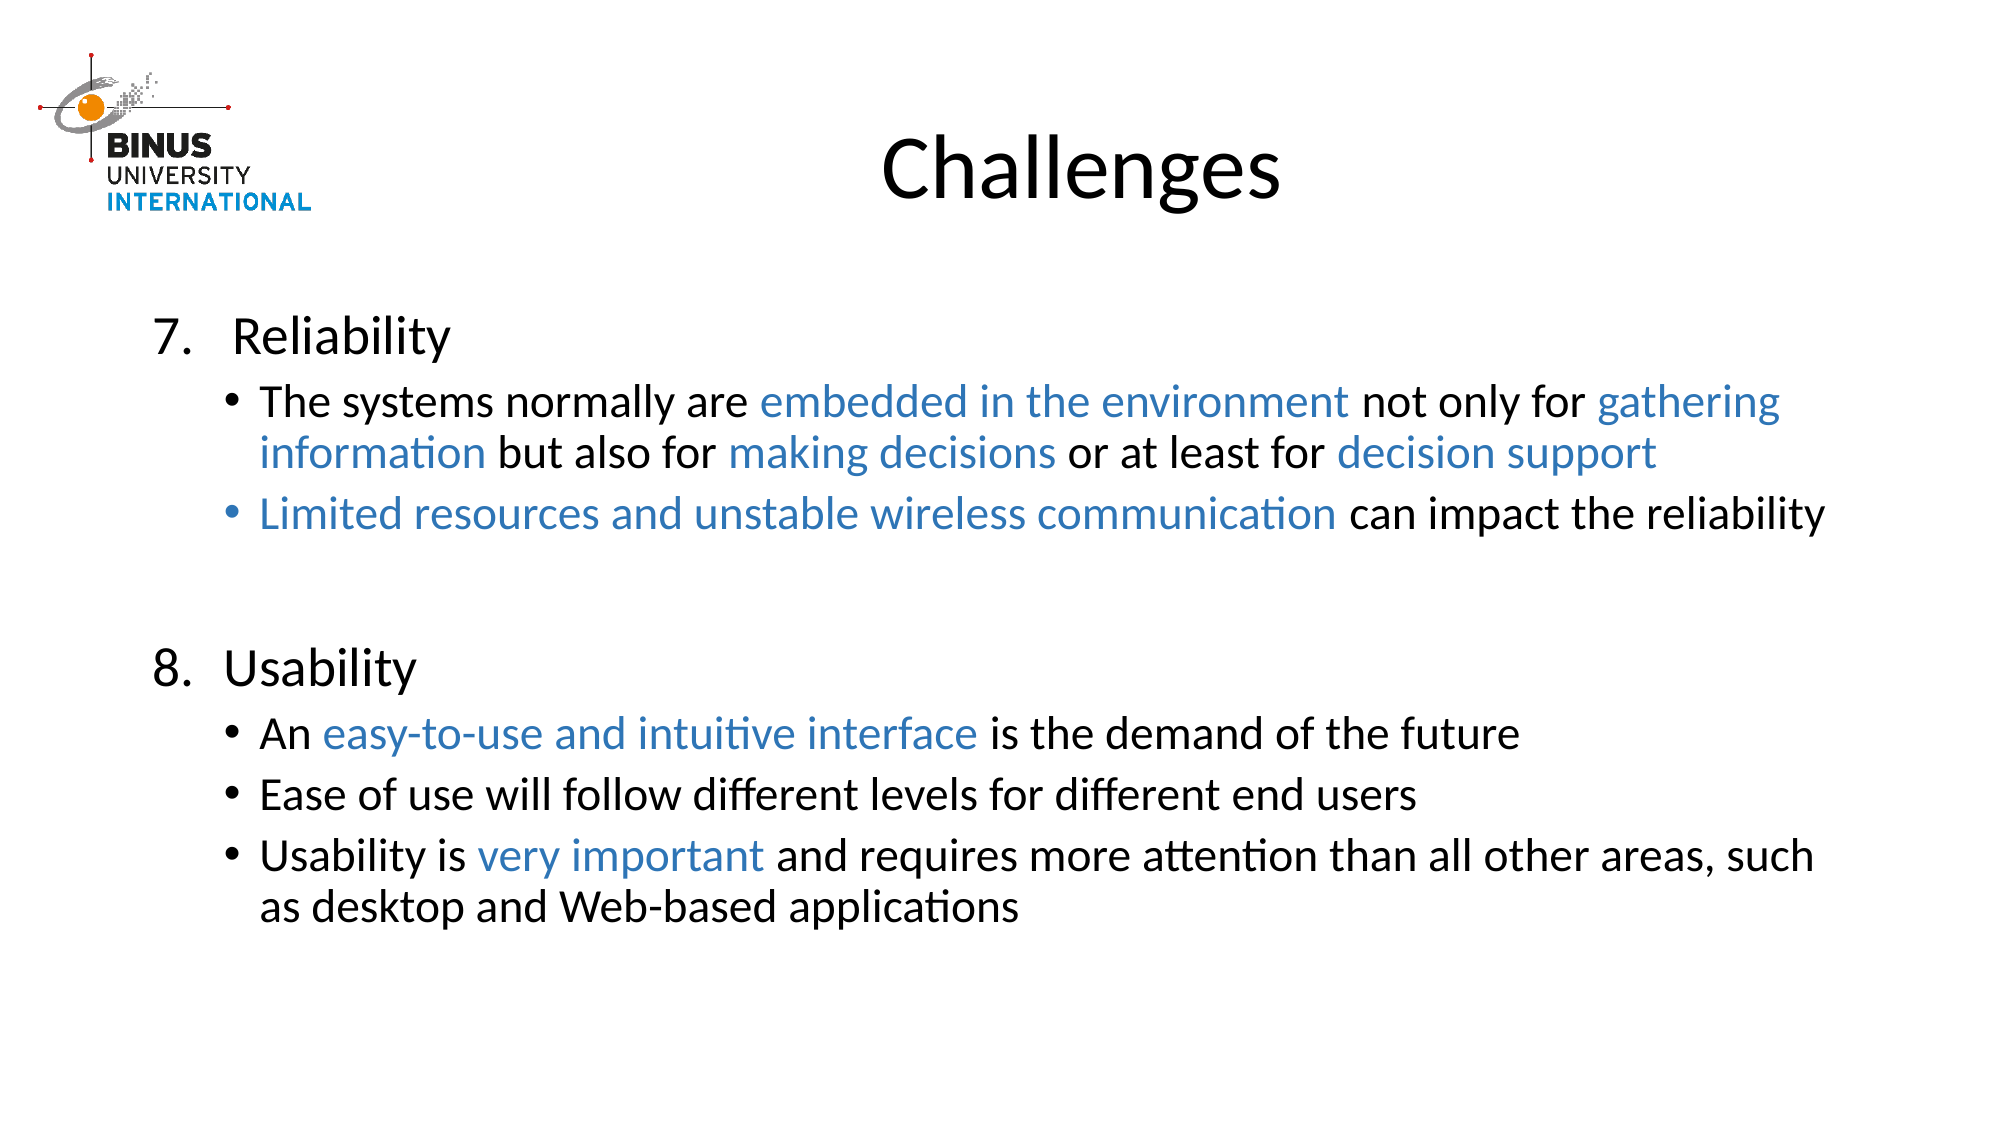

# Challenges
Reliability
The systems normally are embedded in the environment not only for gathering information but also for making decisions or at least for decision support
Limited resources and unstable wireless communication can impact the reliability

Usability
An easy-to-use and intuitive interface is the demand of the future
Ease of use will follow different levels for different end users
Usability is very important and requires more attention than all other areas, such as desktop and Web-based applications